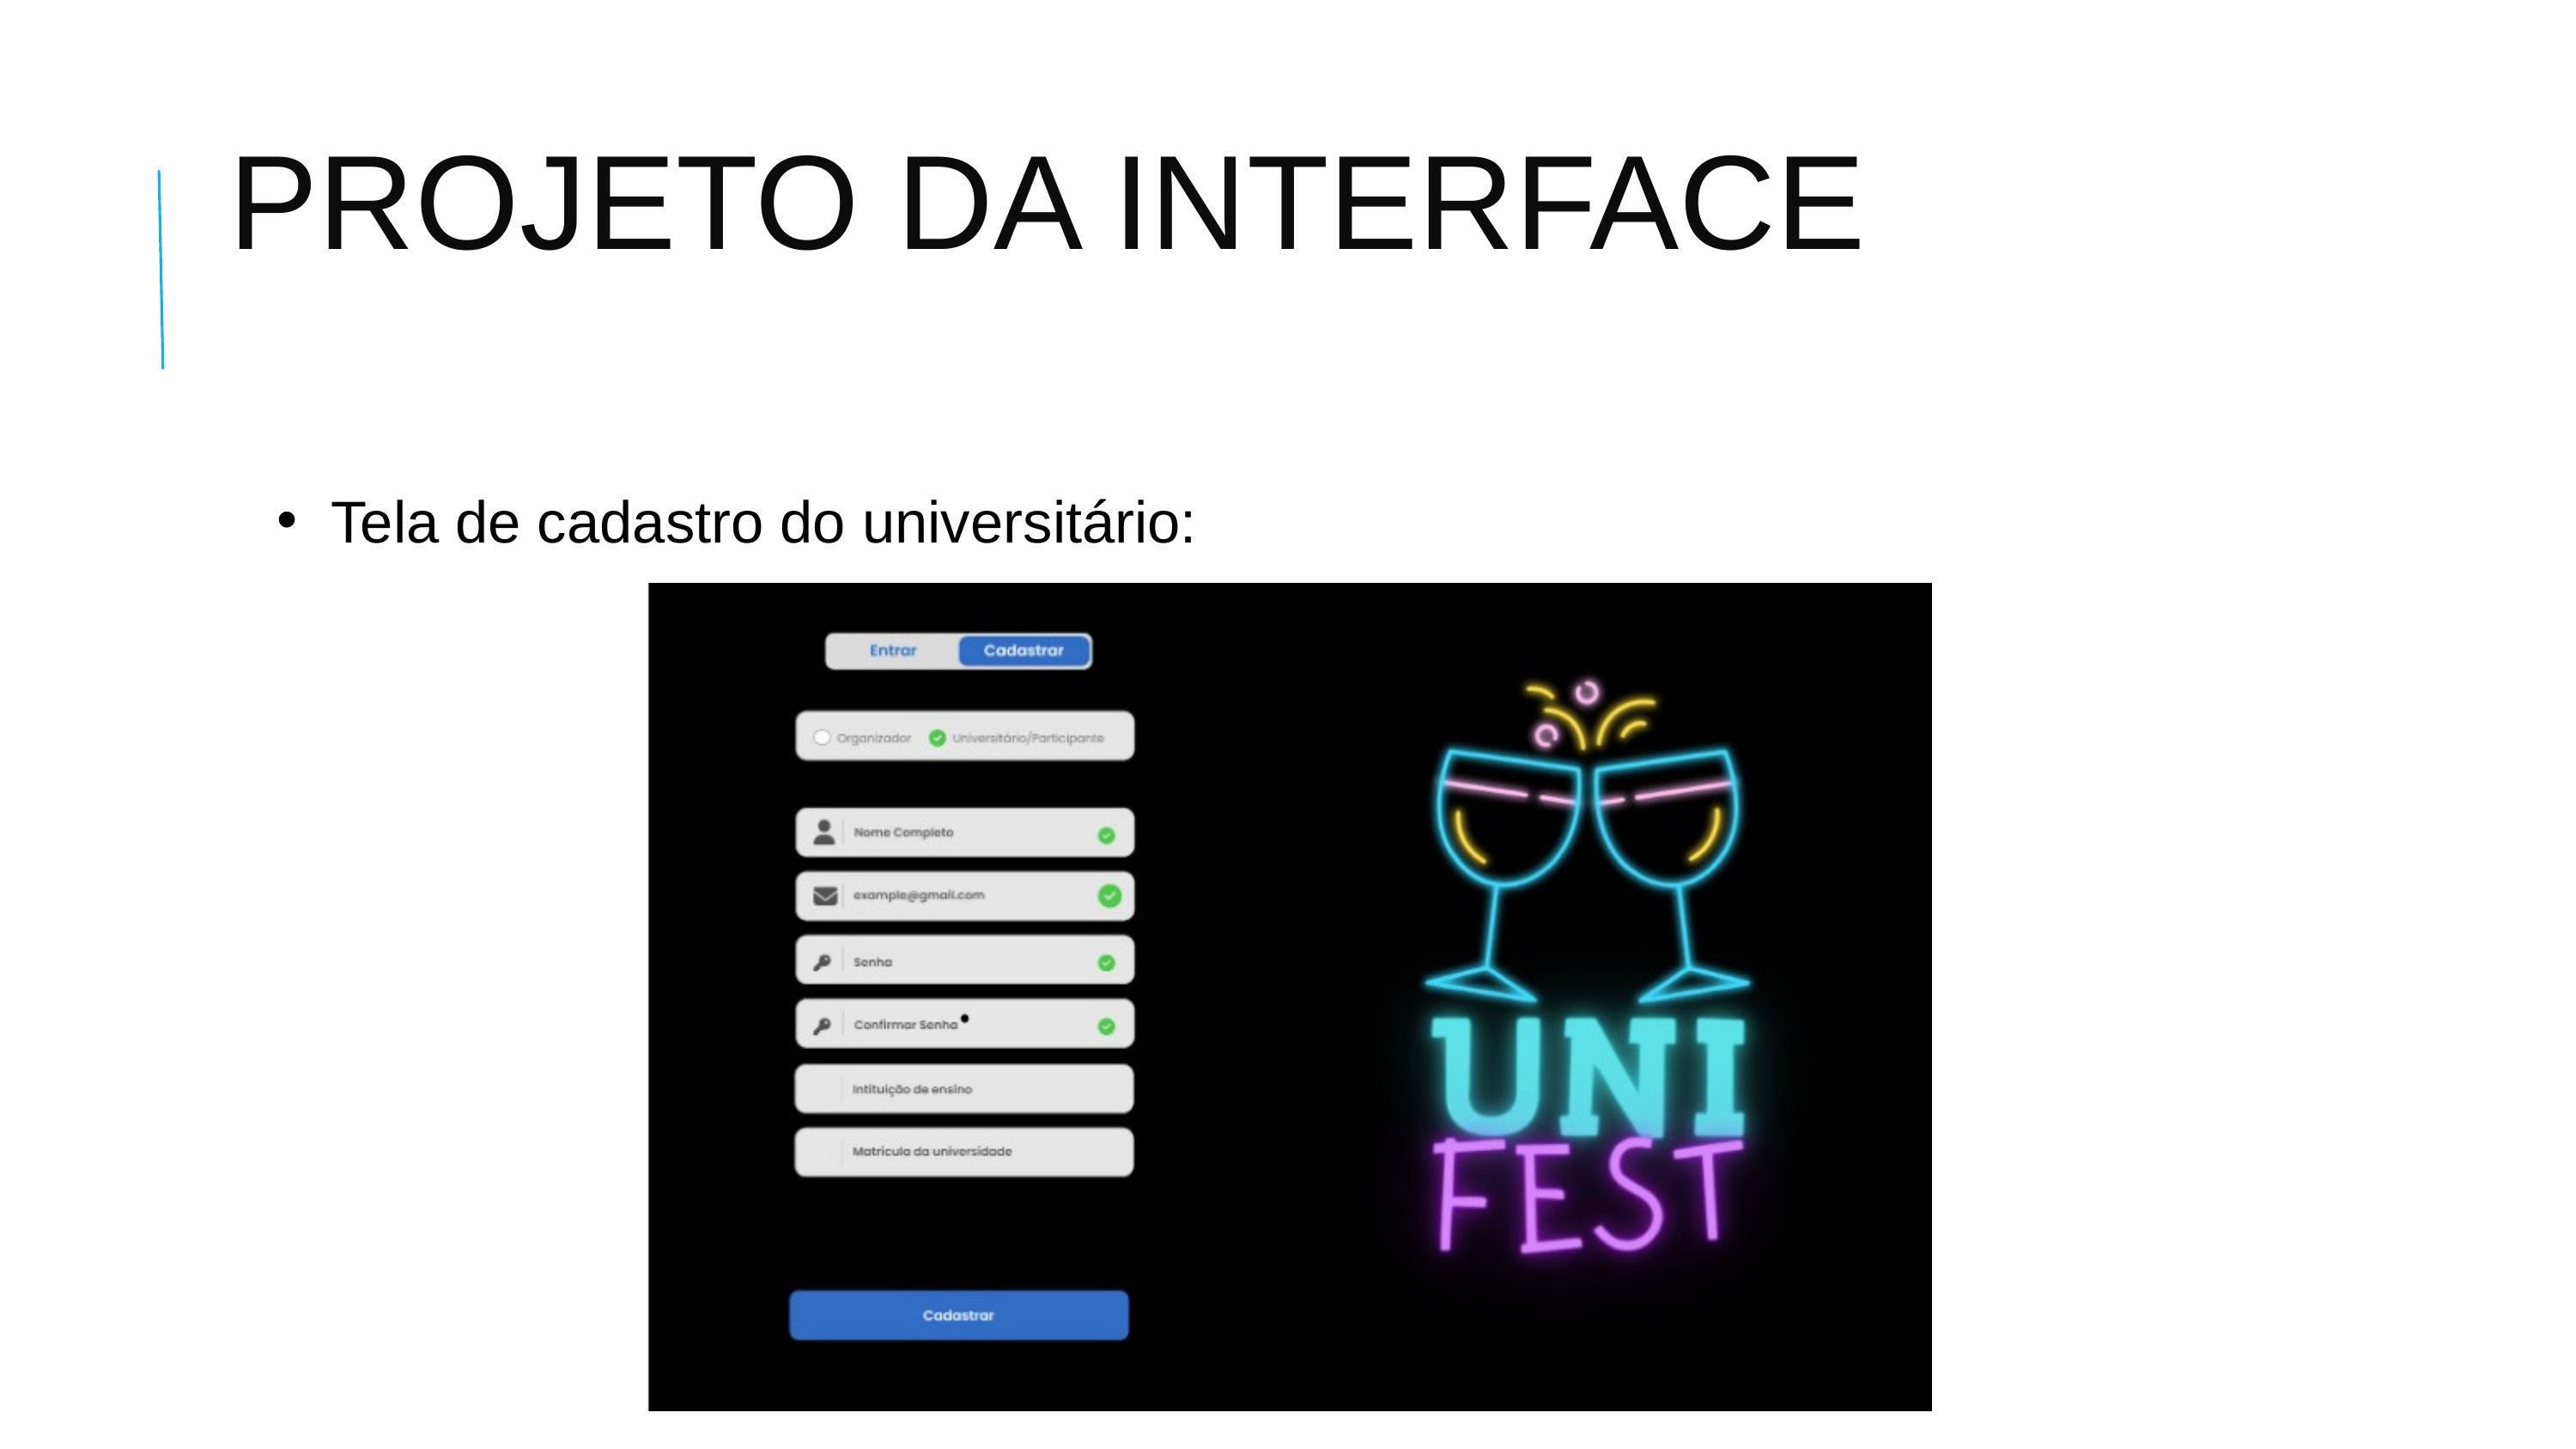

PROJETO DA INTERFACE

Tela de cadastro do universitário: